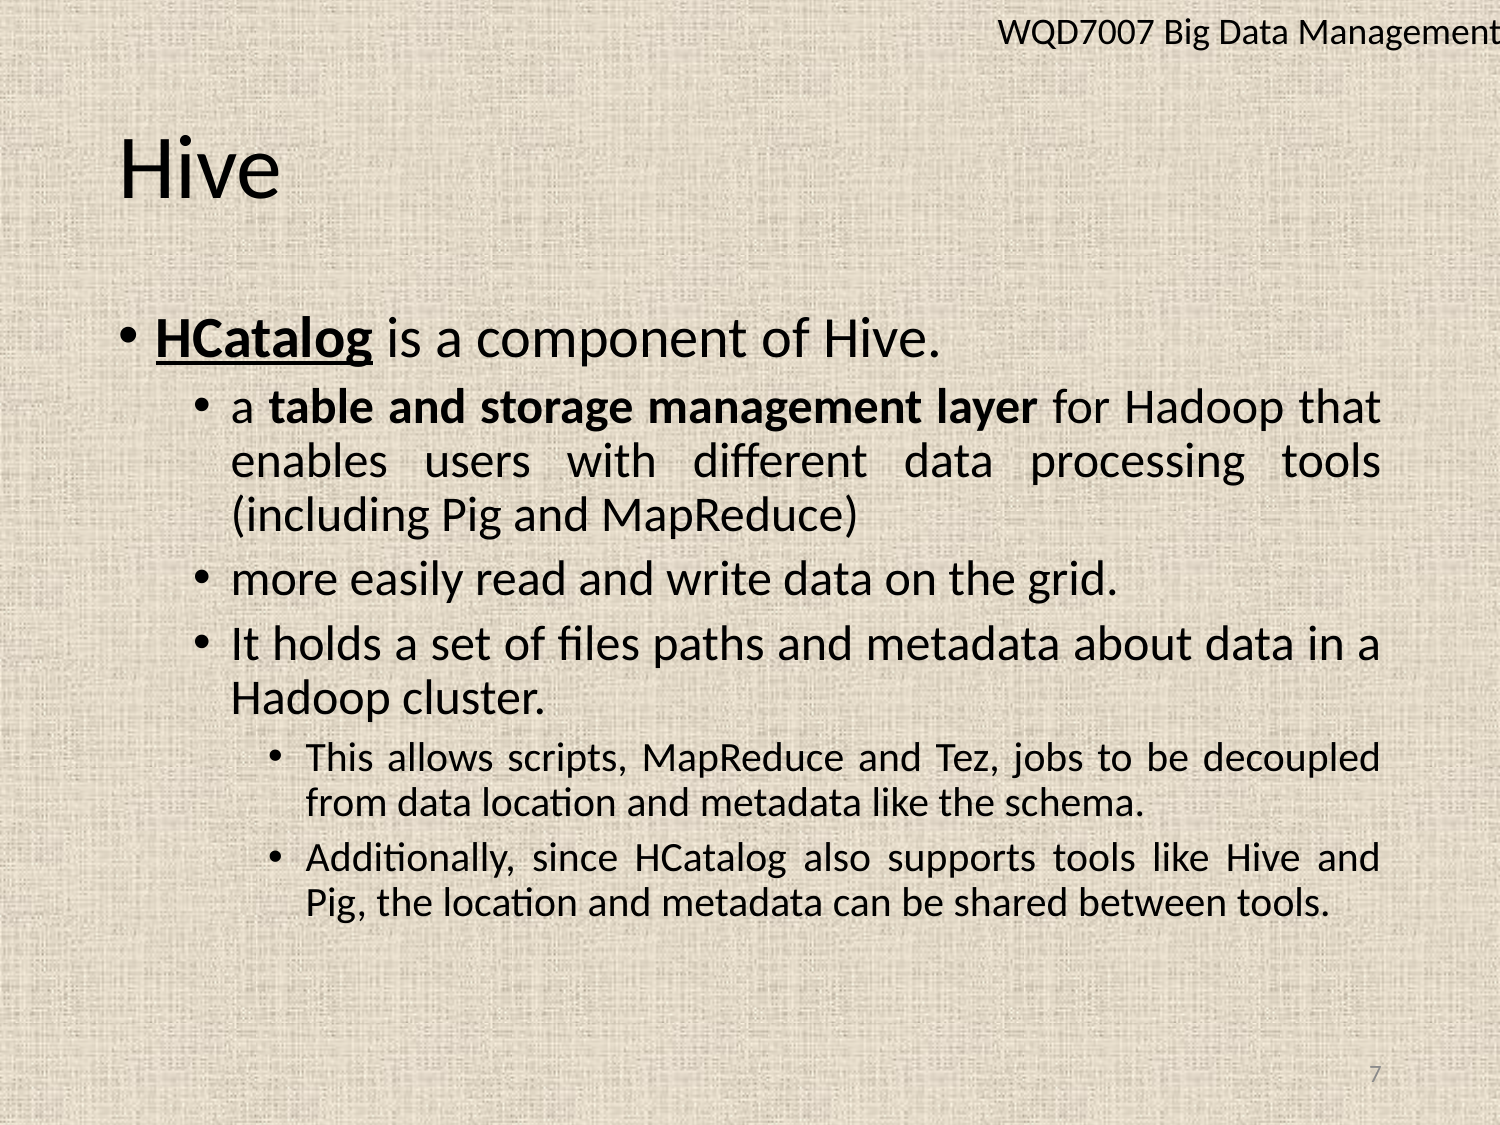

WQD7007 Big Data Management
# Hive
HCatalog is a component of Hive.
a table and storage management layer for Hadoop that enables users with different data processing tools (including Pig and MapReduce)
more easily read and write data on the grid.
It holds a set of files paths and metadata about data in a Hadoop cluster.
This allows scripts, MapReduce and Tez, jobs to be decoupled from data location and metadata like the schema.
Additionally, since HCatalog also supports tools like Hive and Pig, the location and metadata can be shared between tools.
7